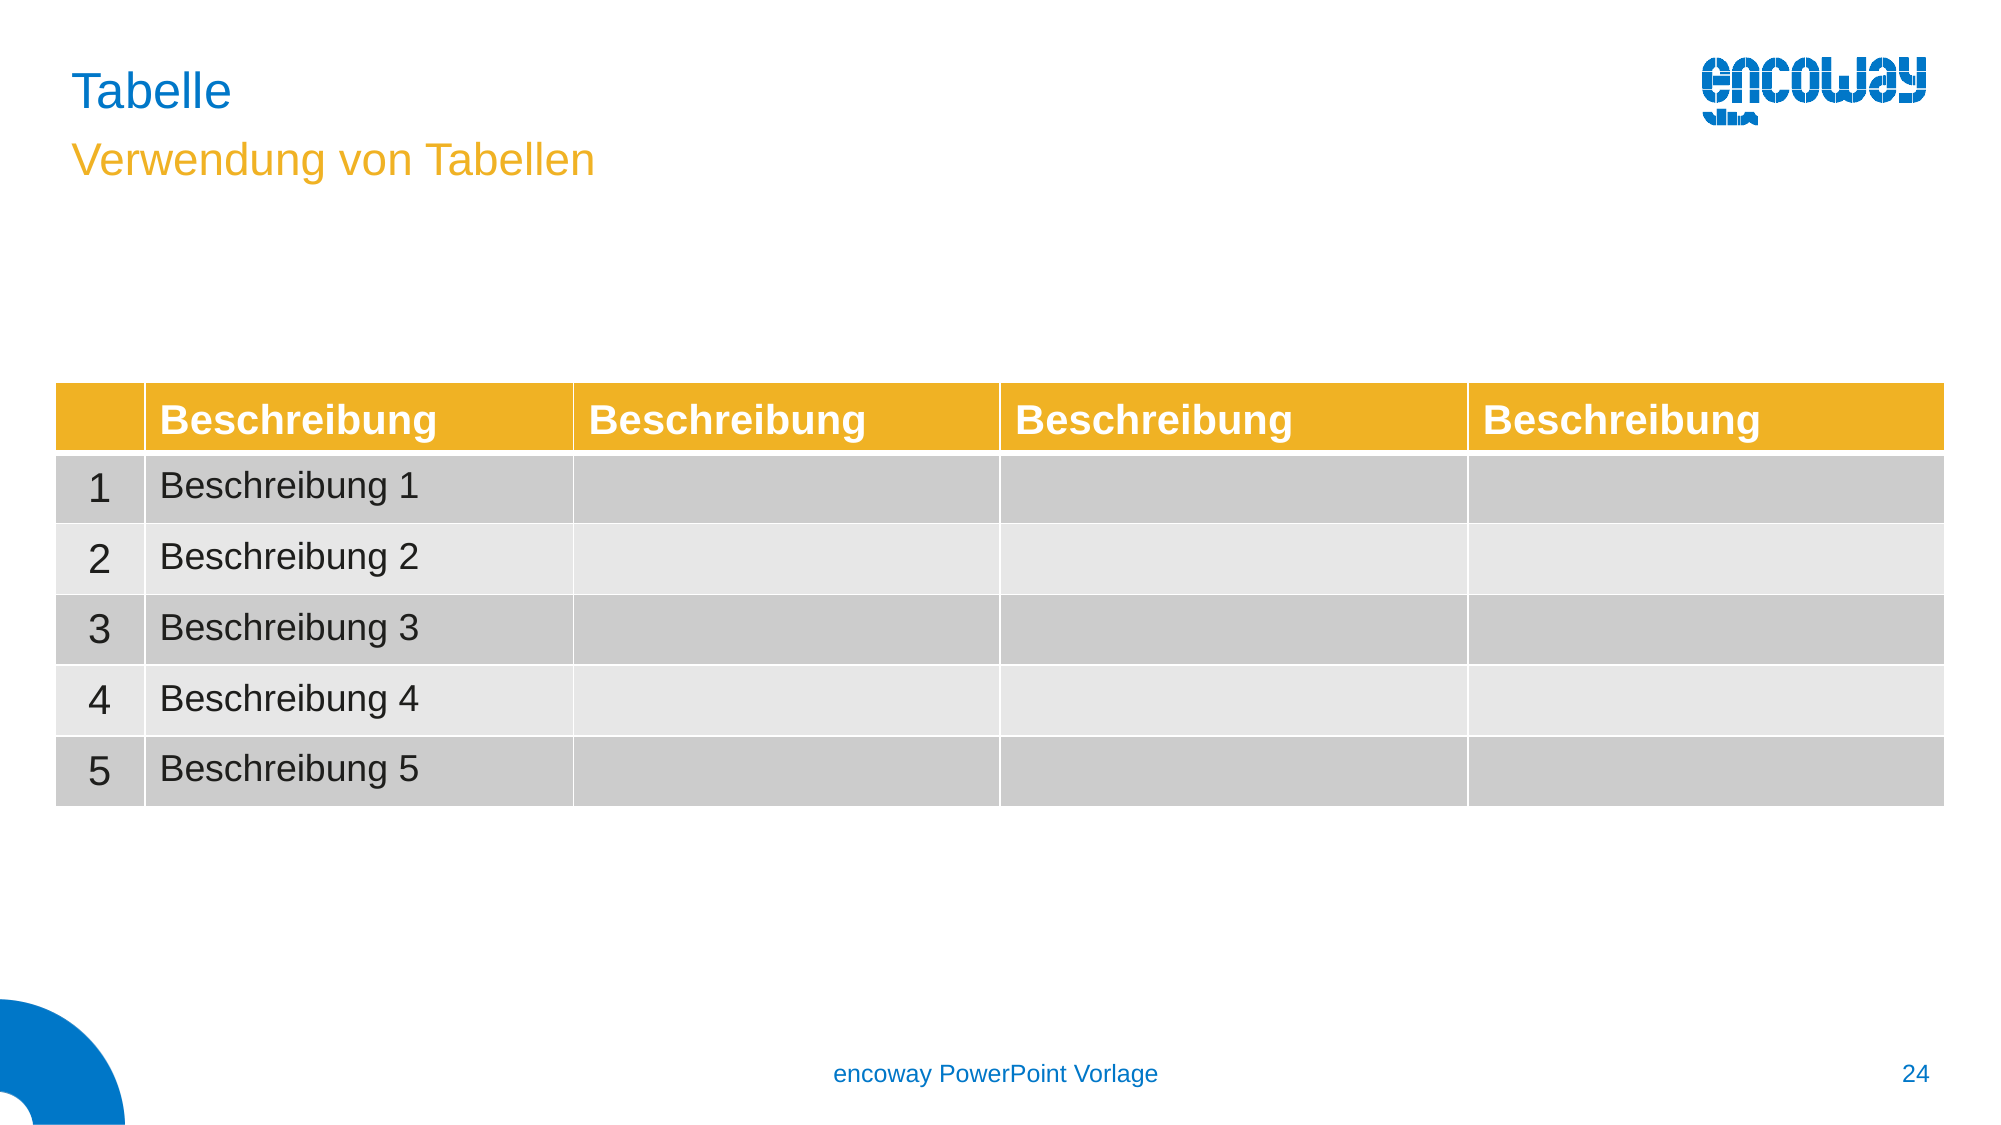

# Tabelle
Verwendung von Tabellen
|  | Beschreibung | Beschreibung | Beschreibung | Beschreibung |
| --- | --- | --- | --- | --- |
| 1 | Beschreibung 1 |  |  |  |
| 2 | Beschreibung 2 |  |  |  |
| 3 | Beschreibung 3 |  |  |  |
| 4 | Beschreibung 4 |  |  |  |
| 5 | Beschreibung 5 |  |  |  |
encoway PowerPoint Vorlage
24